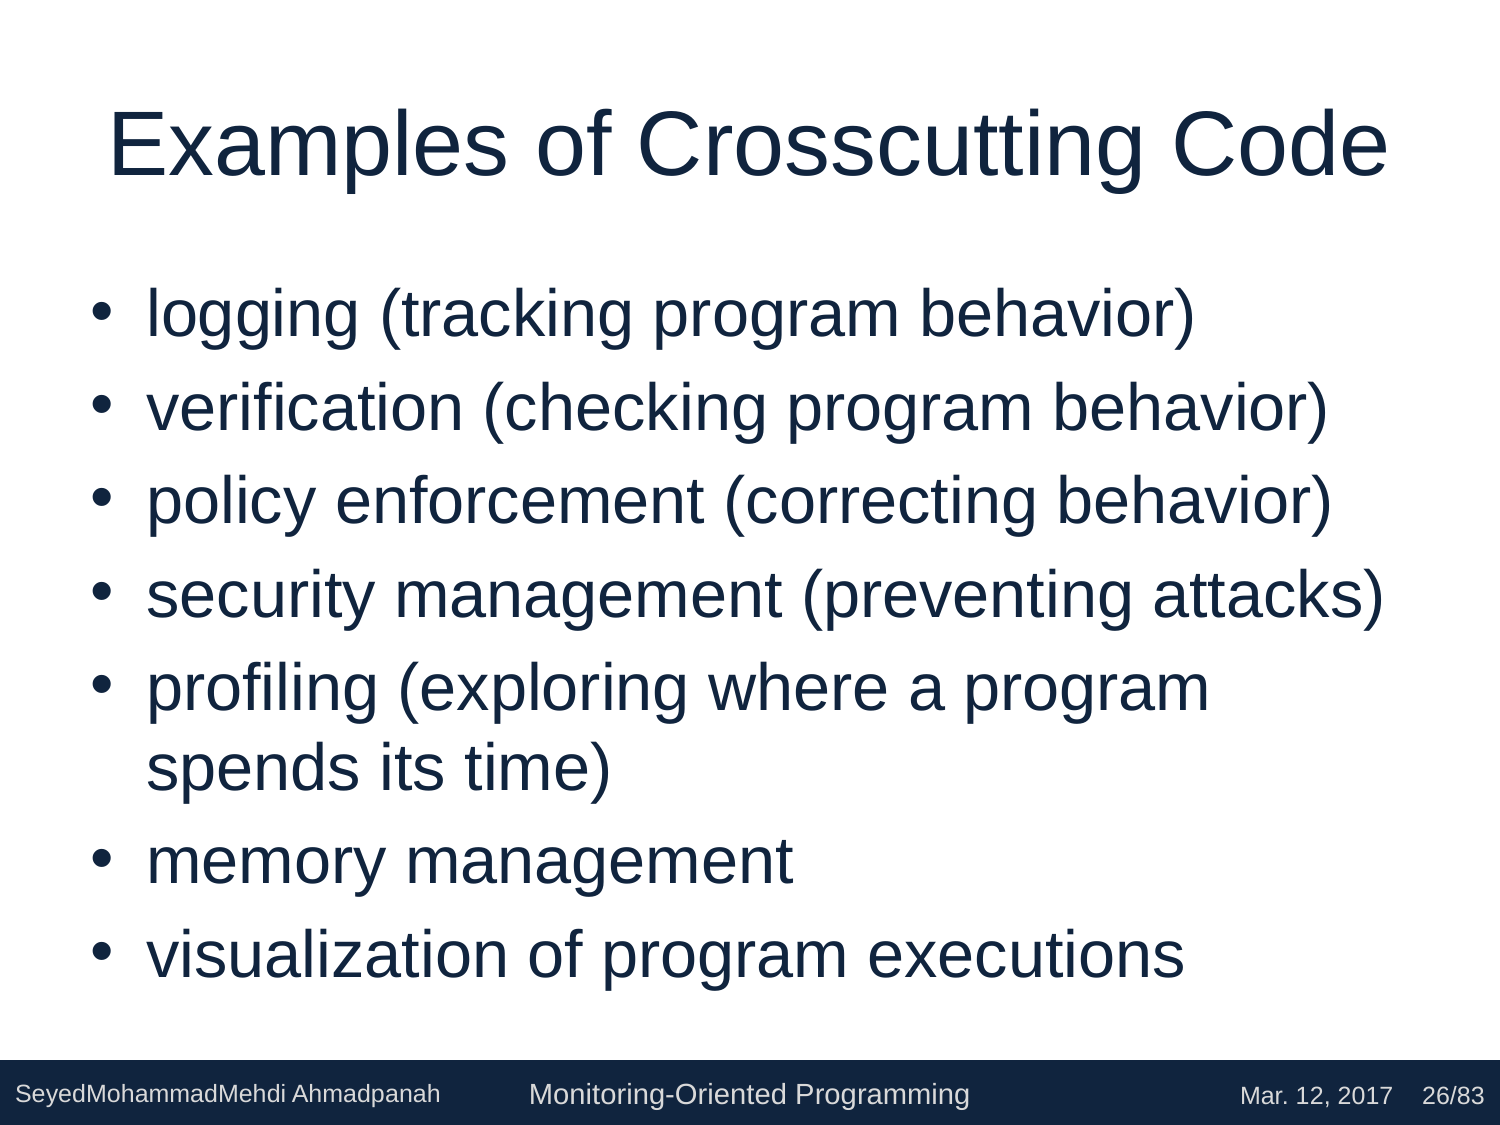

# Examples of Crosscutting Code
logging (tracking program behavior)
verification (checking program behavior)
policy enforcement (correcting behavior)
security management (preventing attacks)
profiling (exploring where a program spends its time)
memory management
visualization of program executions